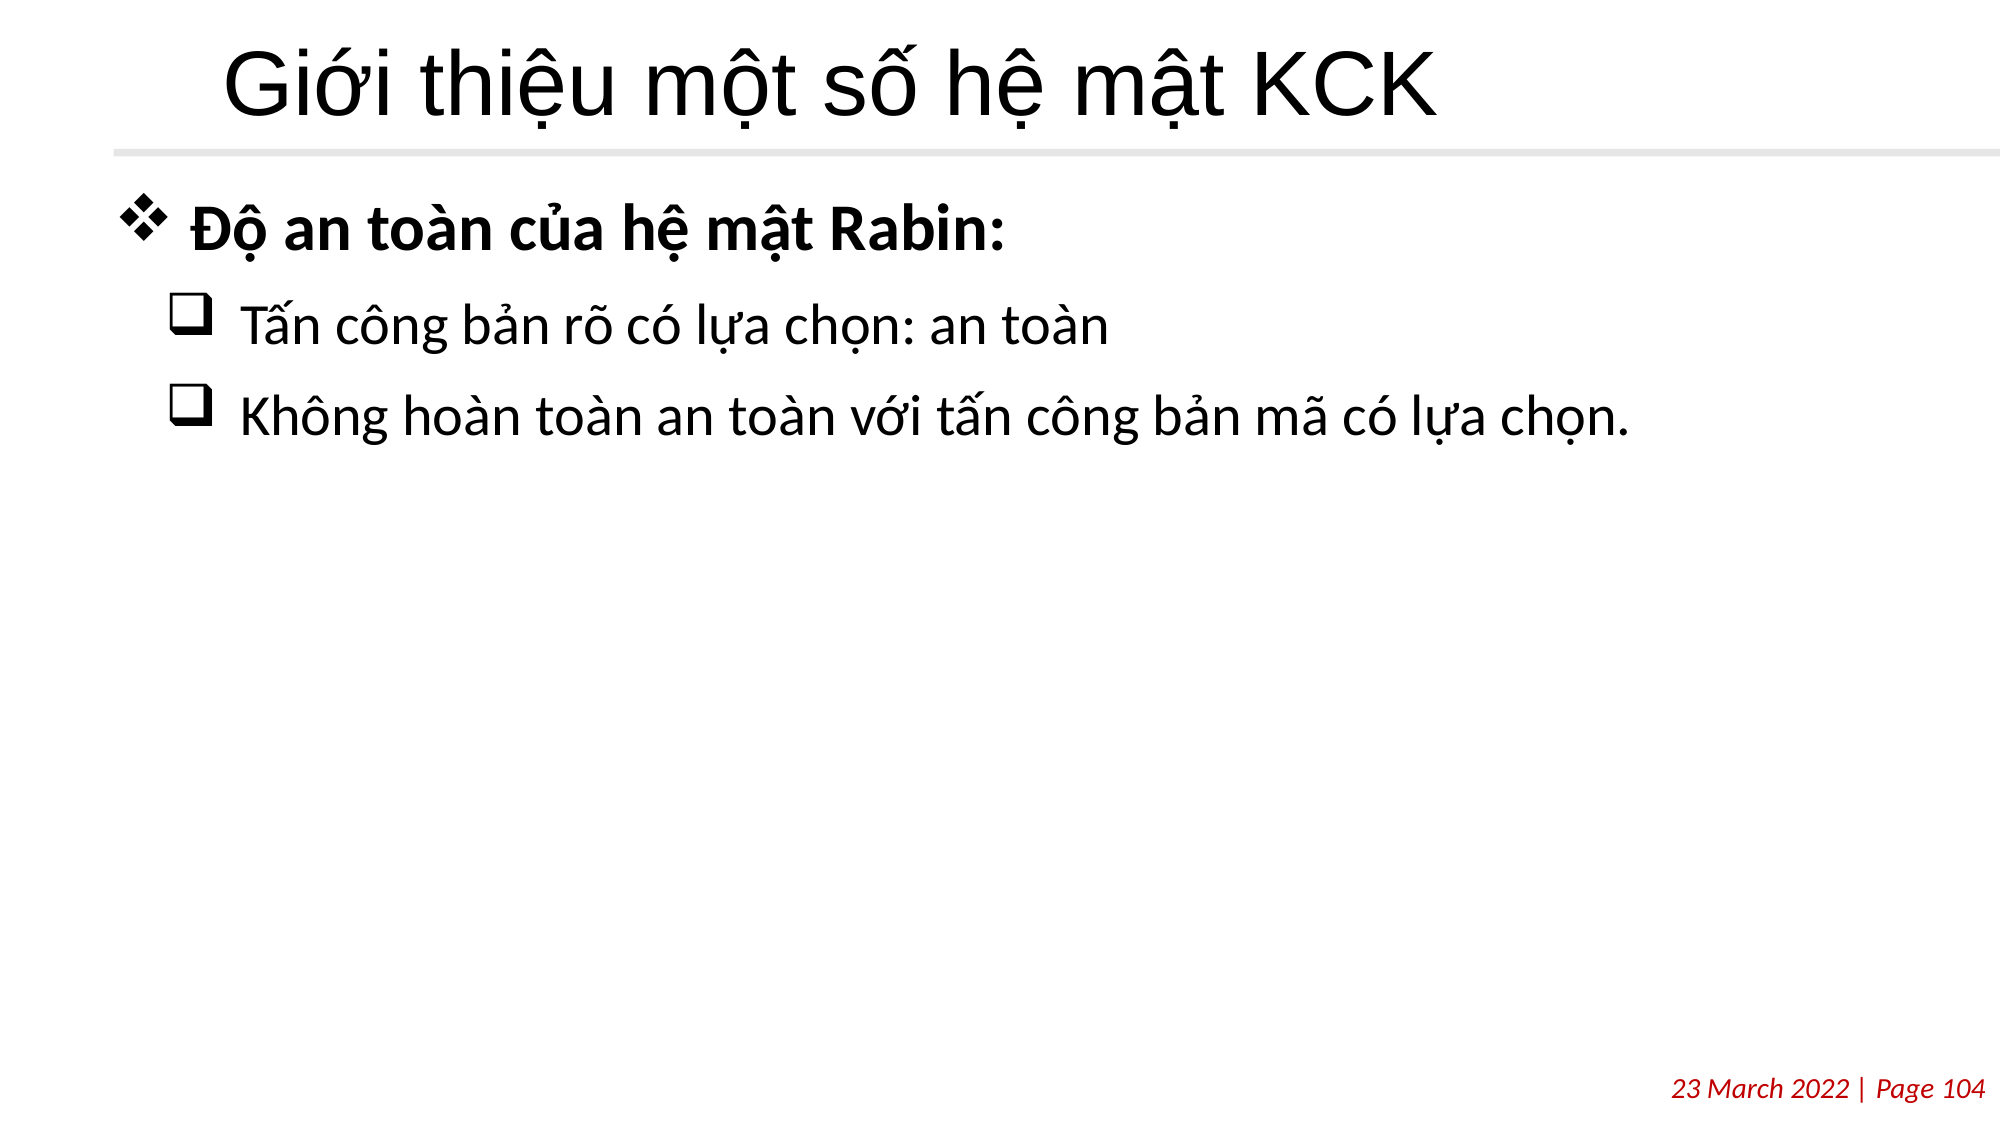

# Giới thiệu một số hệ mật KCK
Độ an toàn của hệ mật Rabin:
Tấn công bản rõ có lựa chọn: an toàn
Không hoàn toàn an toàn với tấn công bản mã có lựa chọn.